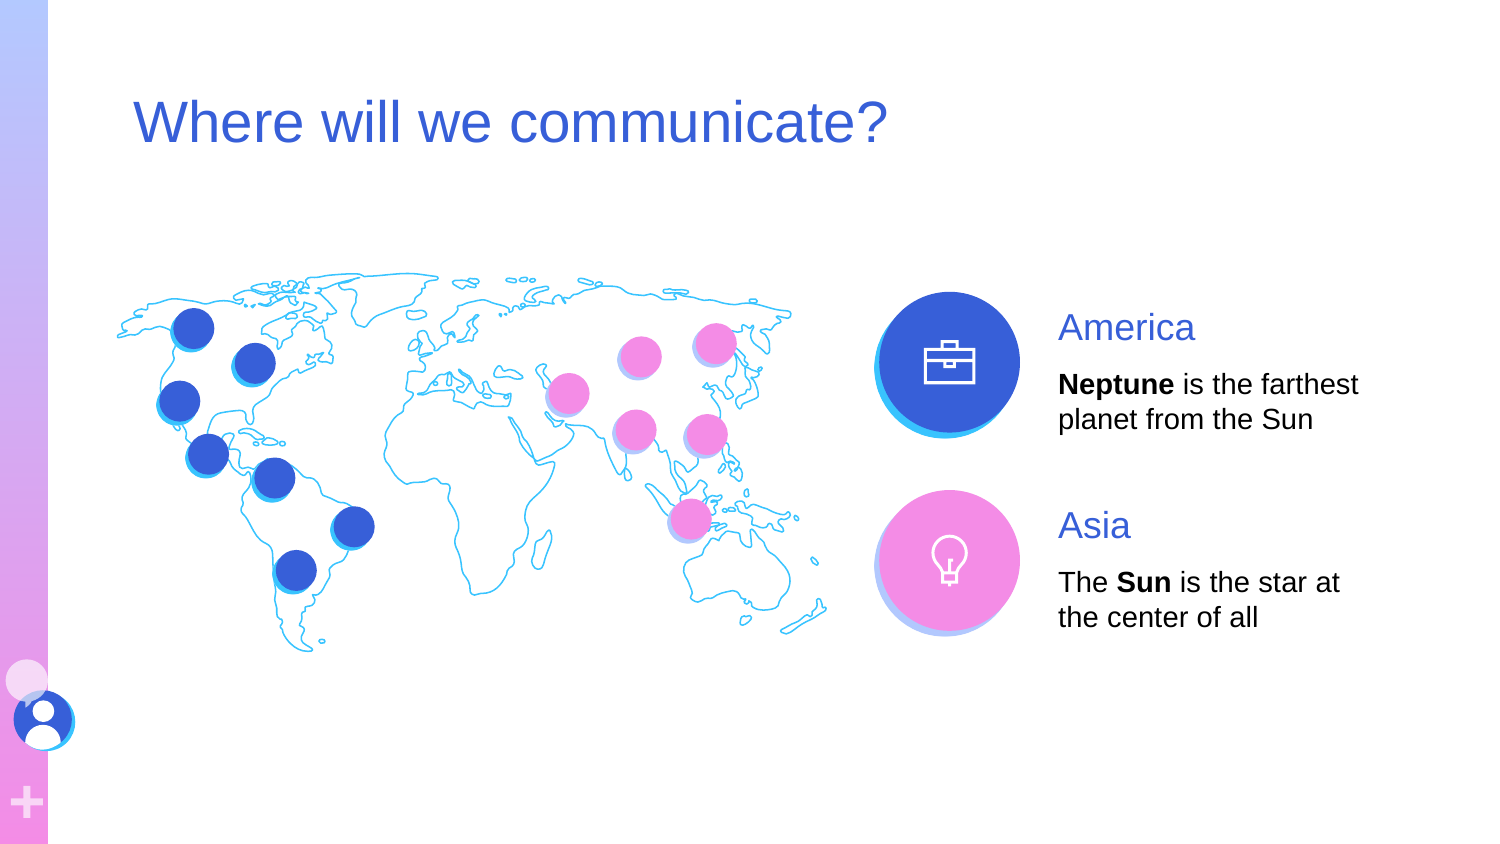

# Where will we communicate?

America

Neptune is the farthest planet from the Sun

Asia

The Sun is the star at the center of all